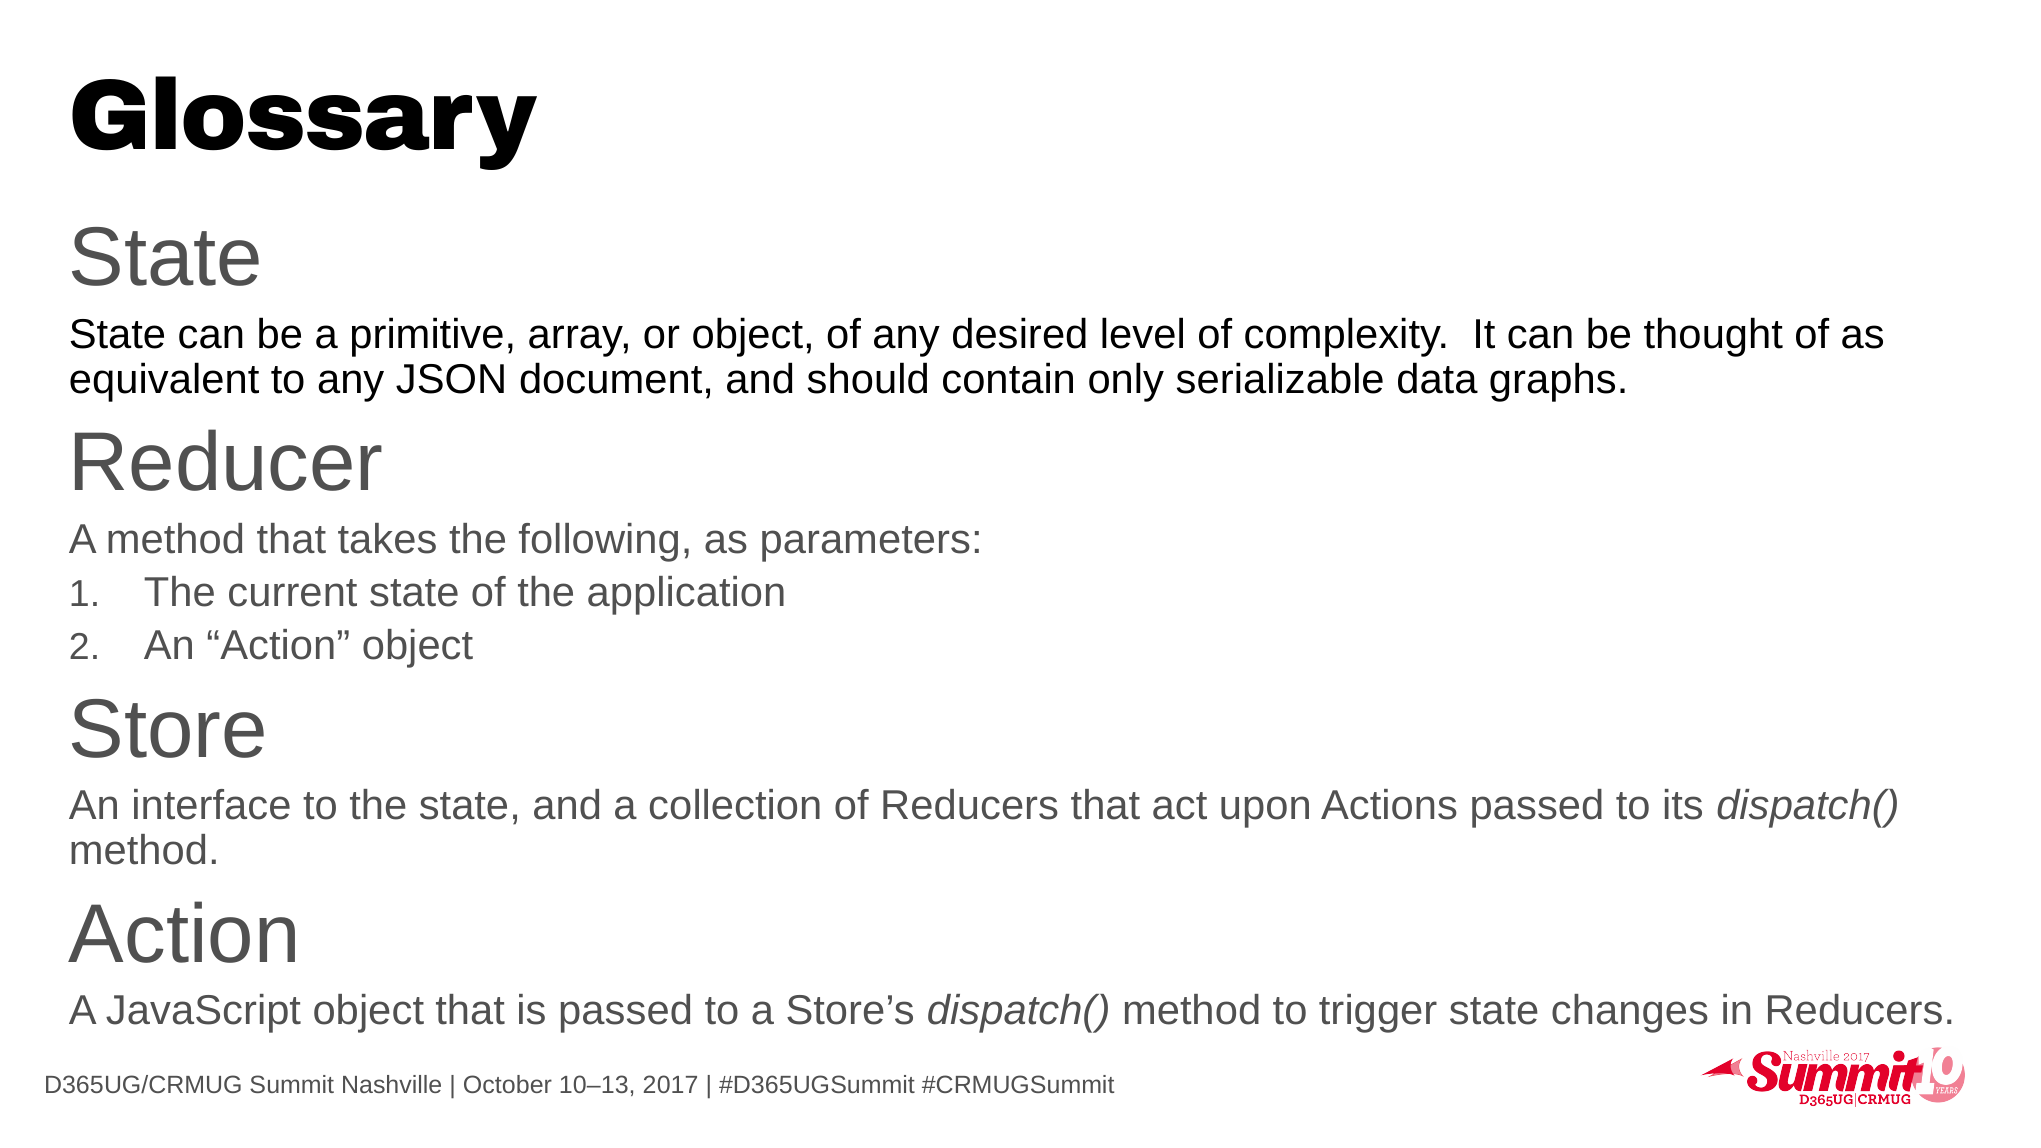

# Glossary
State
State can be a primitive, array, or object, of any desired level of complexity.  It can be thought of as equivalent to any JSON document, and should contain only serializable data graphs.
Reducer
A method that takes the following, as parameters:
The current state of the application
An “Action” object
Store
An interface to the state, and a collection of Reducers that act upon Actions passed to its dispatch() method.
Action
A JavaScript object that is passed to a Store’s dispatch() method to trigger state changes in Reducers.